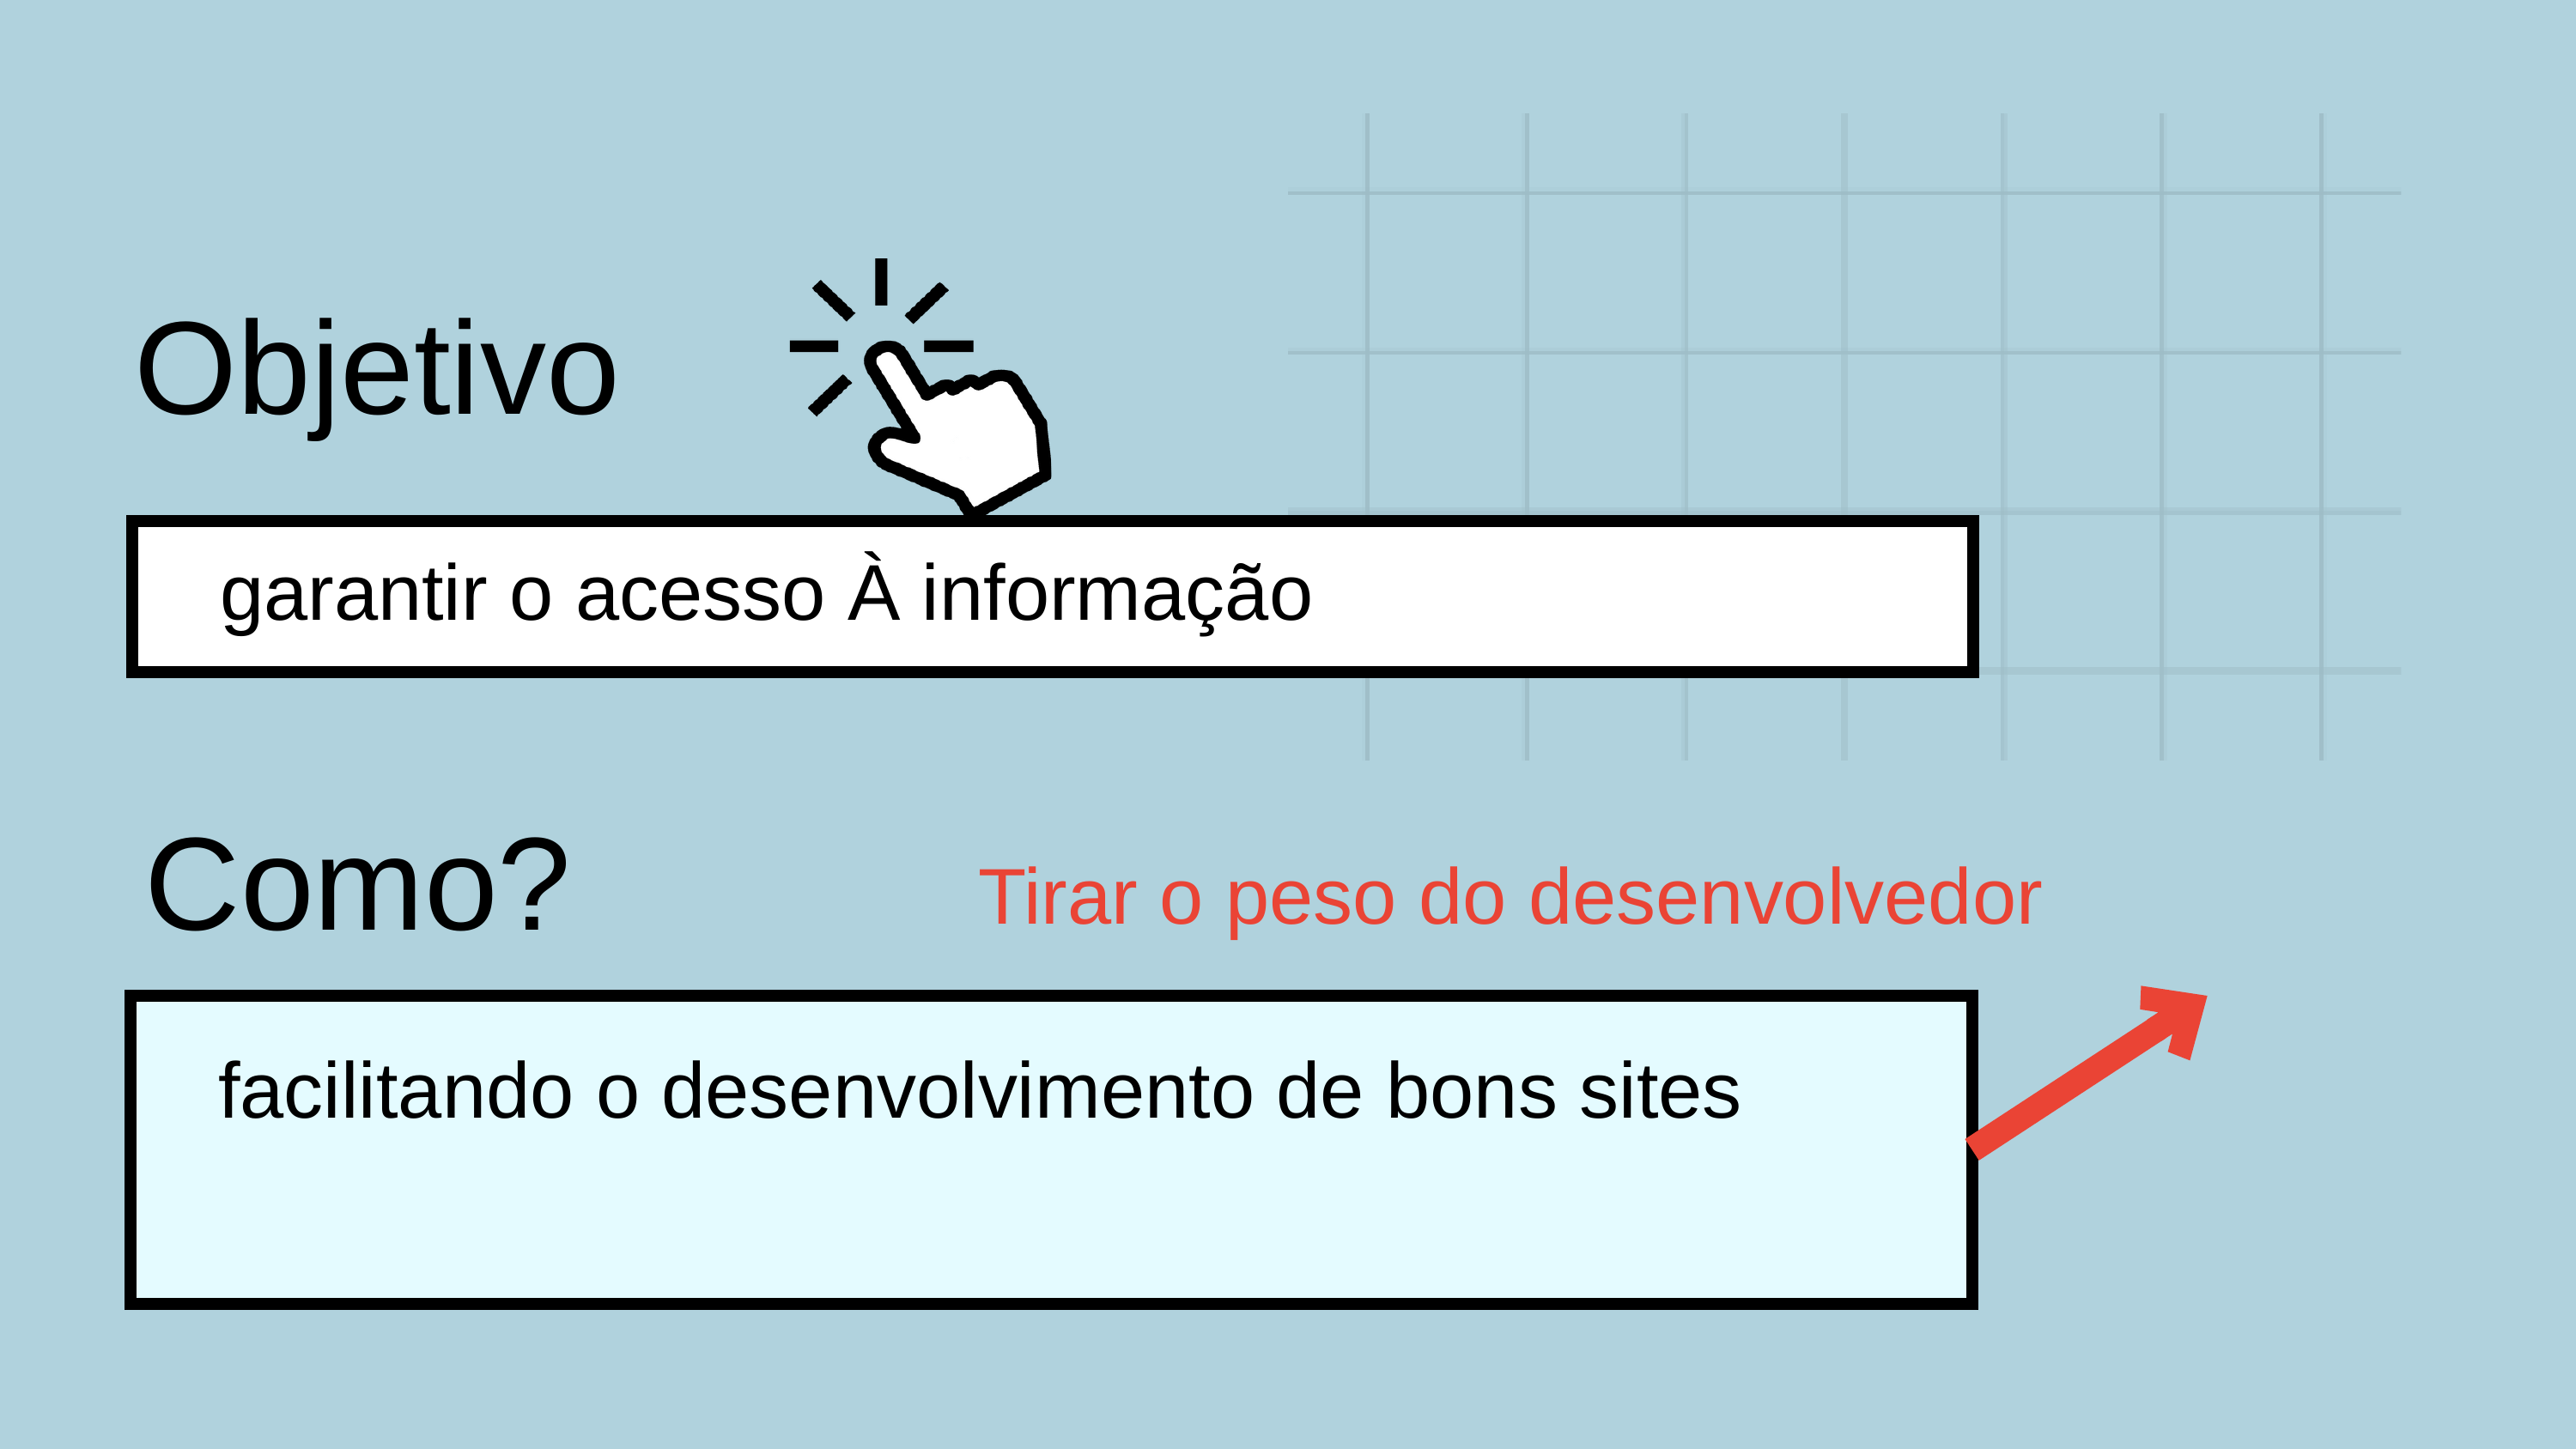

Objetivo

garantir o acesso À informação
Como?
Tirar o peso do desenvolvedor

facilitando o desenvolvimento de bons sites